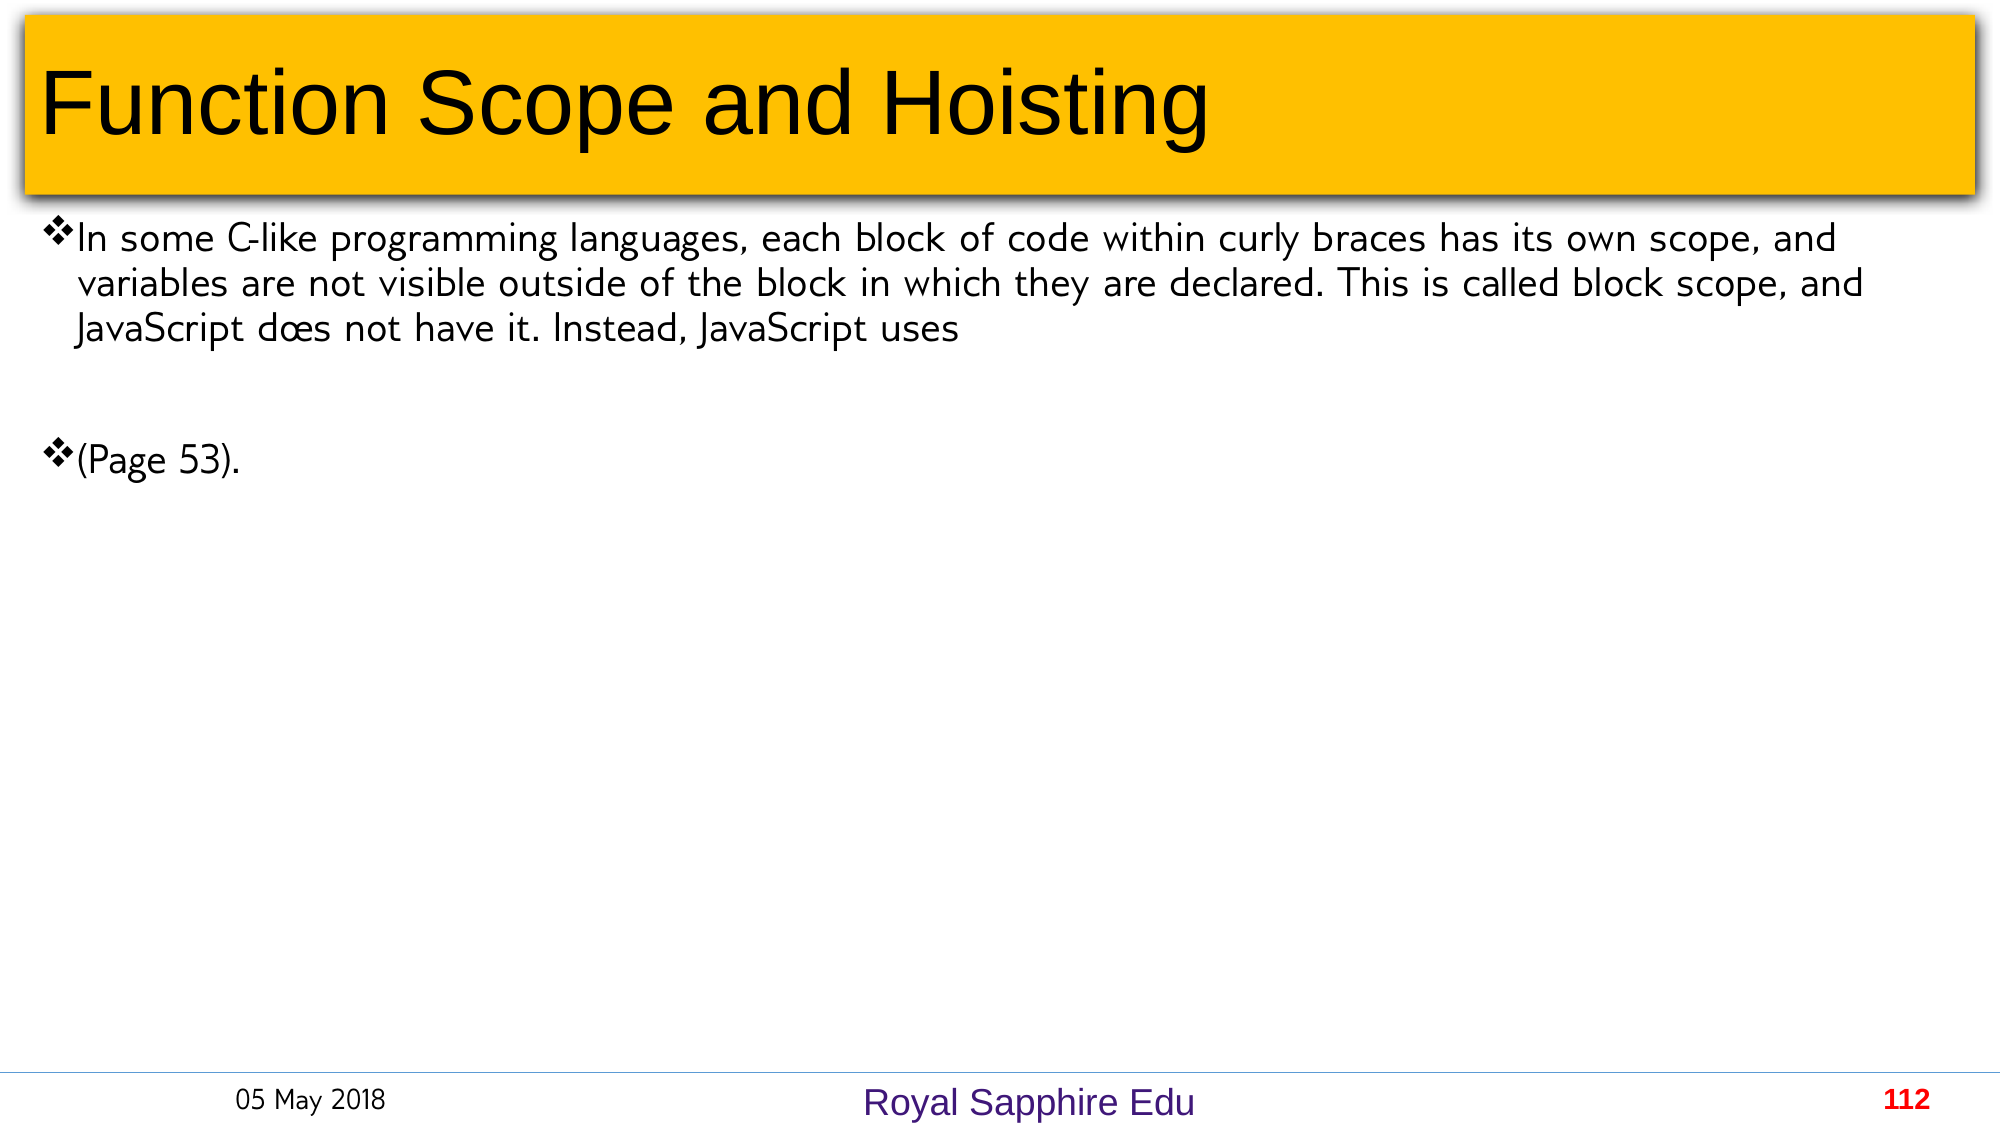

# Function Scope and Hoisting
In some C-like programming languages, each block of code within curly braces has its own scope, and variables are not visible outside of the block in which they are declared. This is called block scope, and JavaScript does not have it. Instead, JavaScript uses

(Page 53).
05 May 2018
112